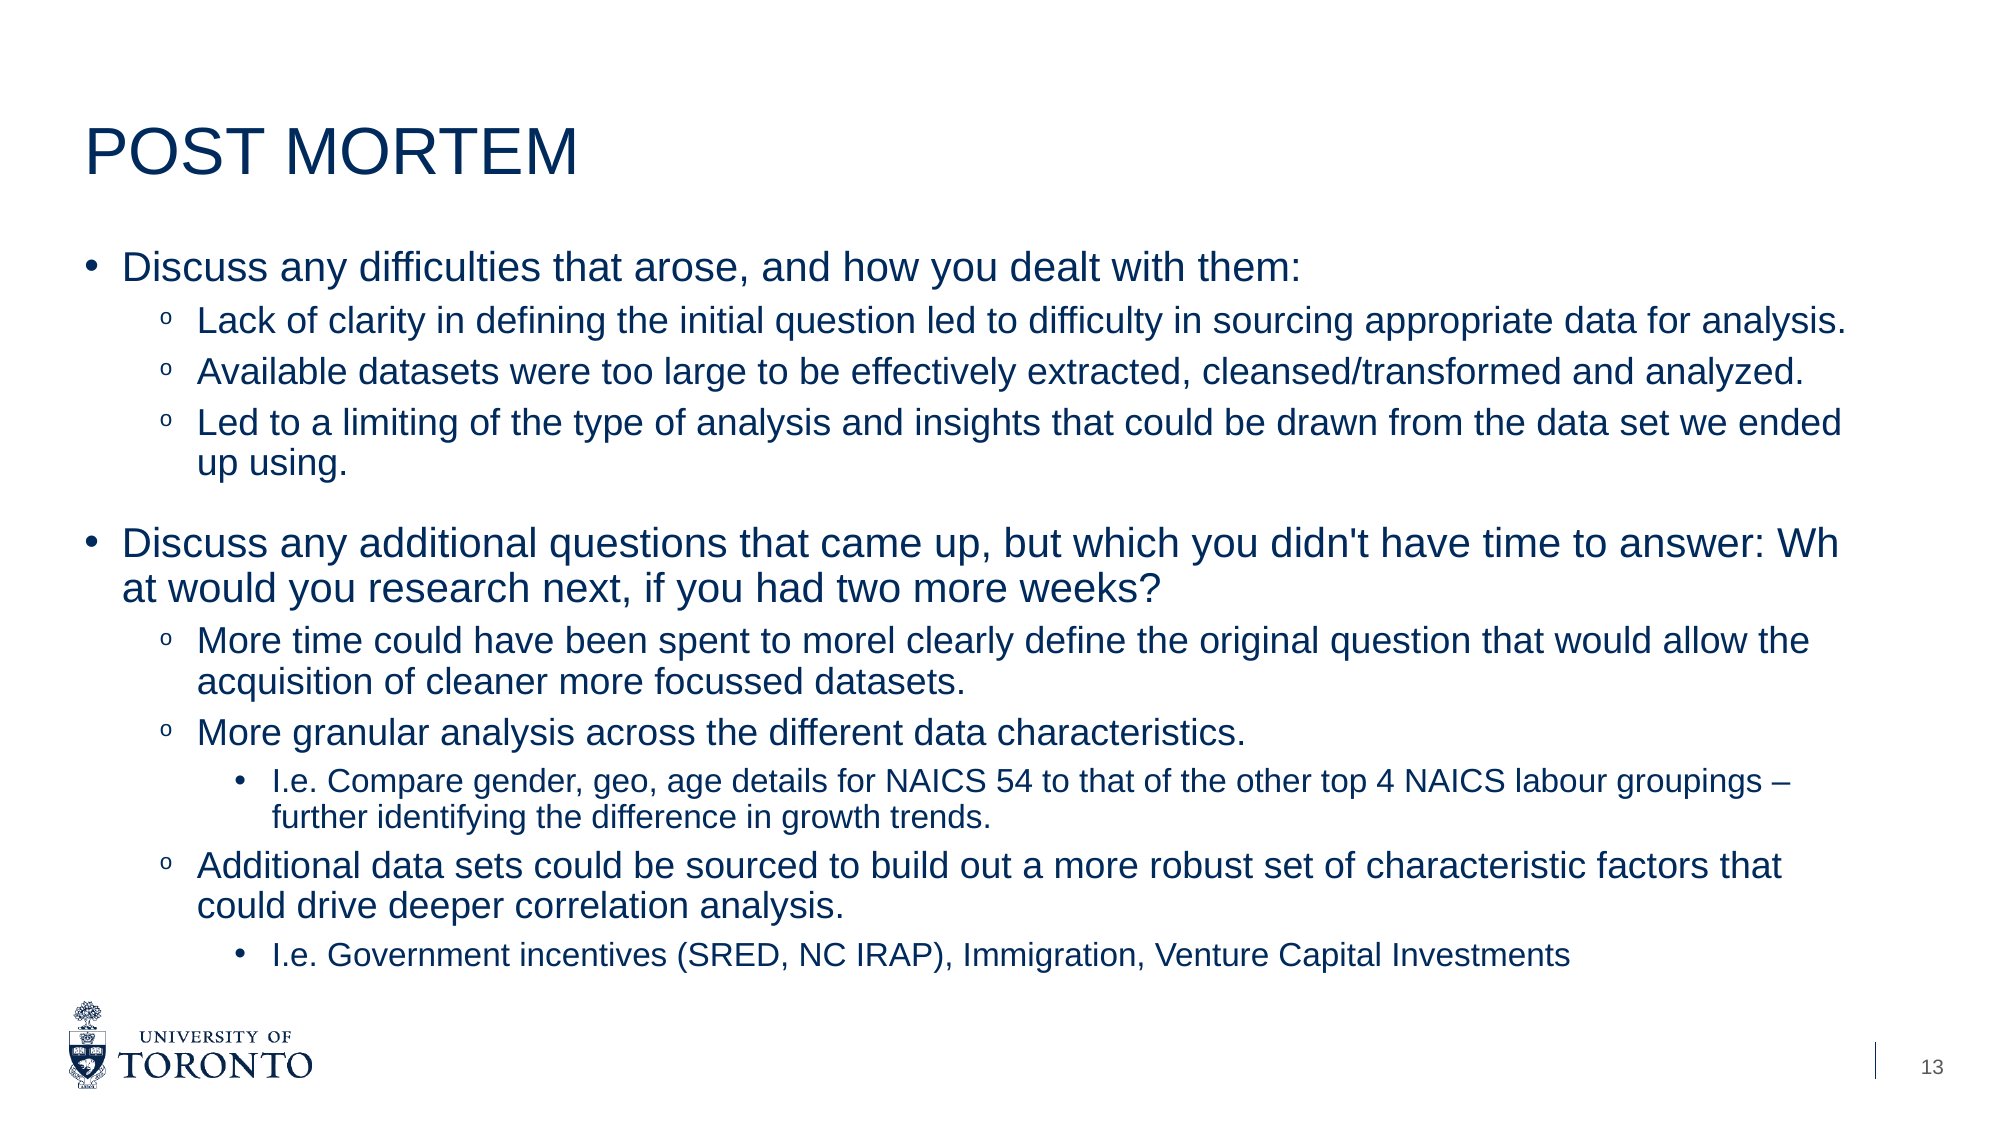

# Post Mortem
Discuss any difficulties that arose, and how you dealt with them:
Lack of clarity in defining the initial question led to difficulty in sourcing appropriate data for analysis.
Available datasets were too large to be effectively extracted, cleansed/transformed and analyzed.
Led to a limiting of the type of analysis and insights that could be drawn from the data set we ended up using.
Discuss any additional questions that came up, but which you didn't have time to answer: What would you research next, if you had two more weeks?
More time could have been spent to morel clearly define the original question that would allow the acquisition of cleaner more focussed datasets.
More granular analysis across the different data characteristics.
I.e. Compare gender, geo, age details for NAICS 54 to that of the other top 4 NAICS labour groupings – further identifying the difference in growth trends.
Additional data sets could be sourced to build out a more robust set of characteristic factors that could drive deeper correlation analysis.
I.e. Government incentives (SRED, NC IRAP), Immigration, Venture Capital Investments
13